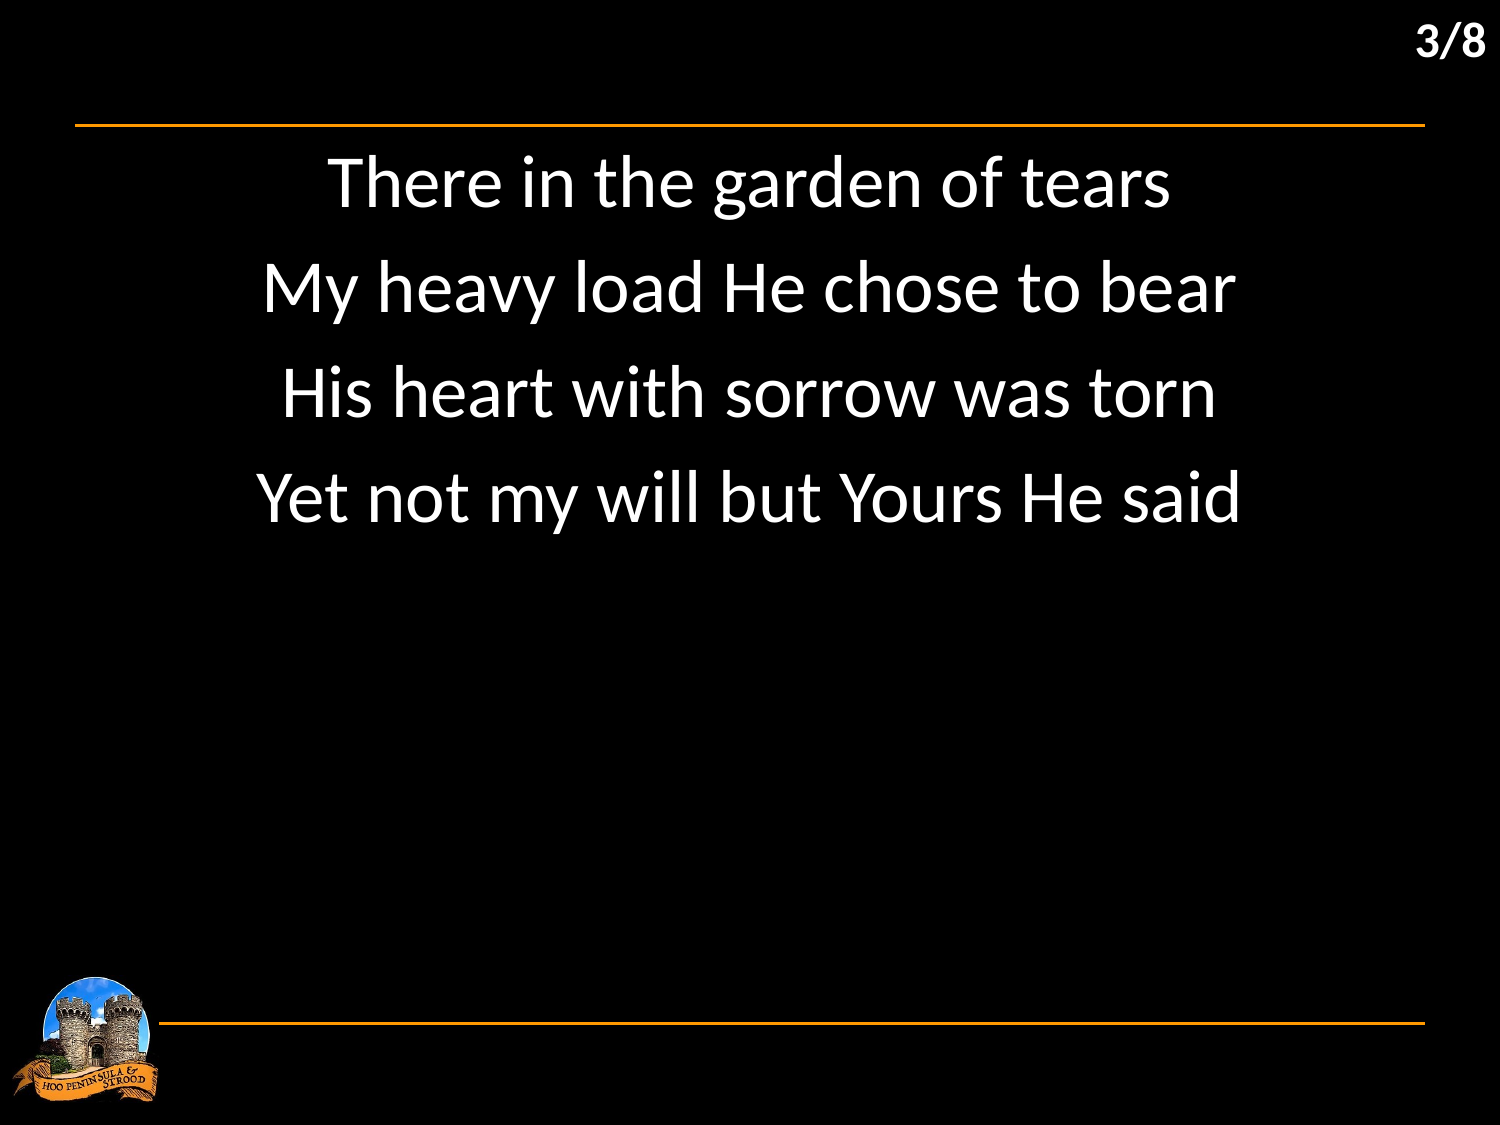

3/8
There in the garden of tears
My heavy load He chose to bear
His heart with sorrow was torn
Yet not my will but Yours He said